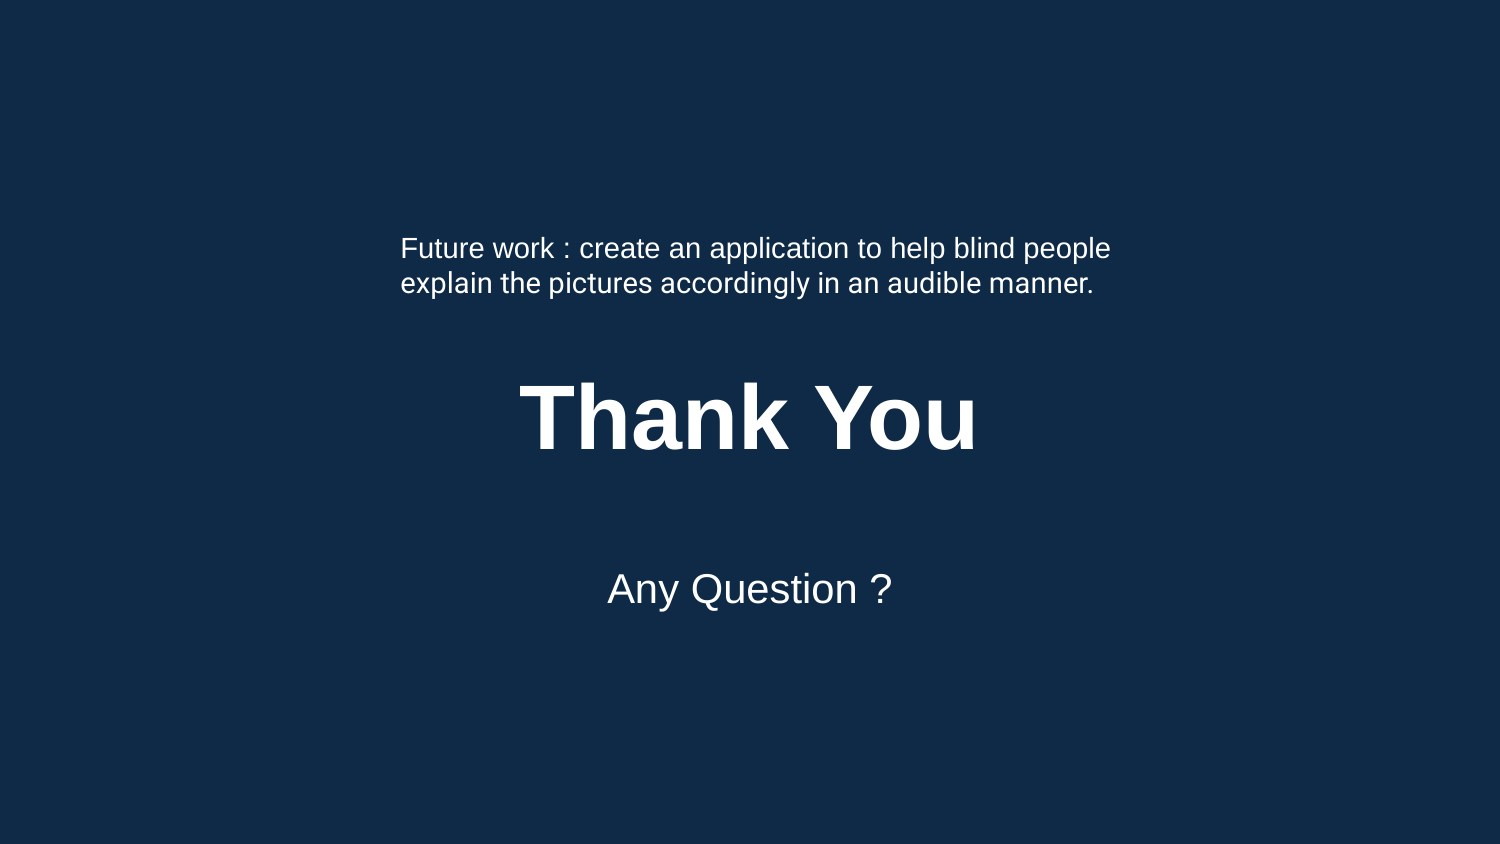

Future work : create an application to help blind people explain the pictures accordingly in an audible manner.

Thank You
Any Question ?